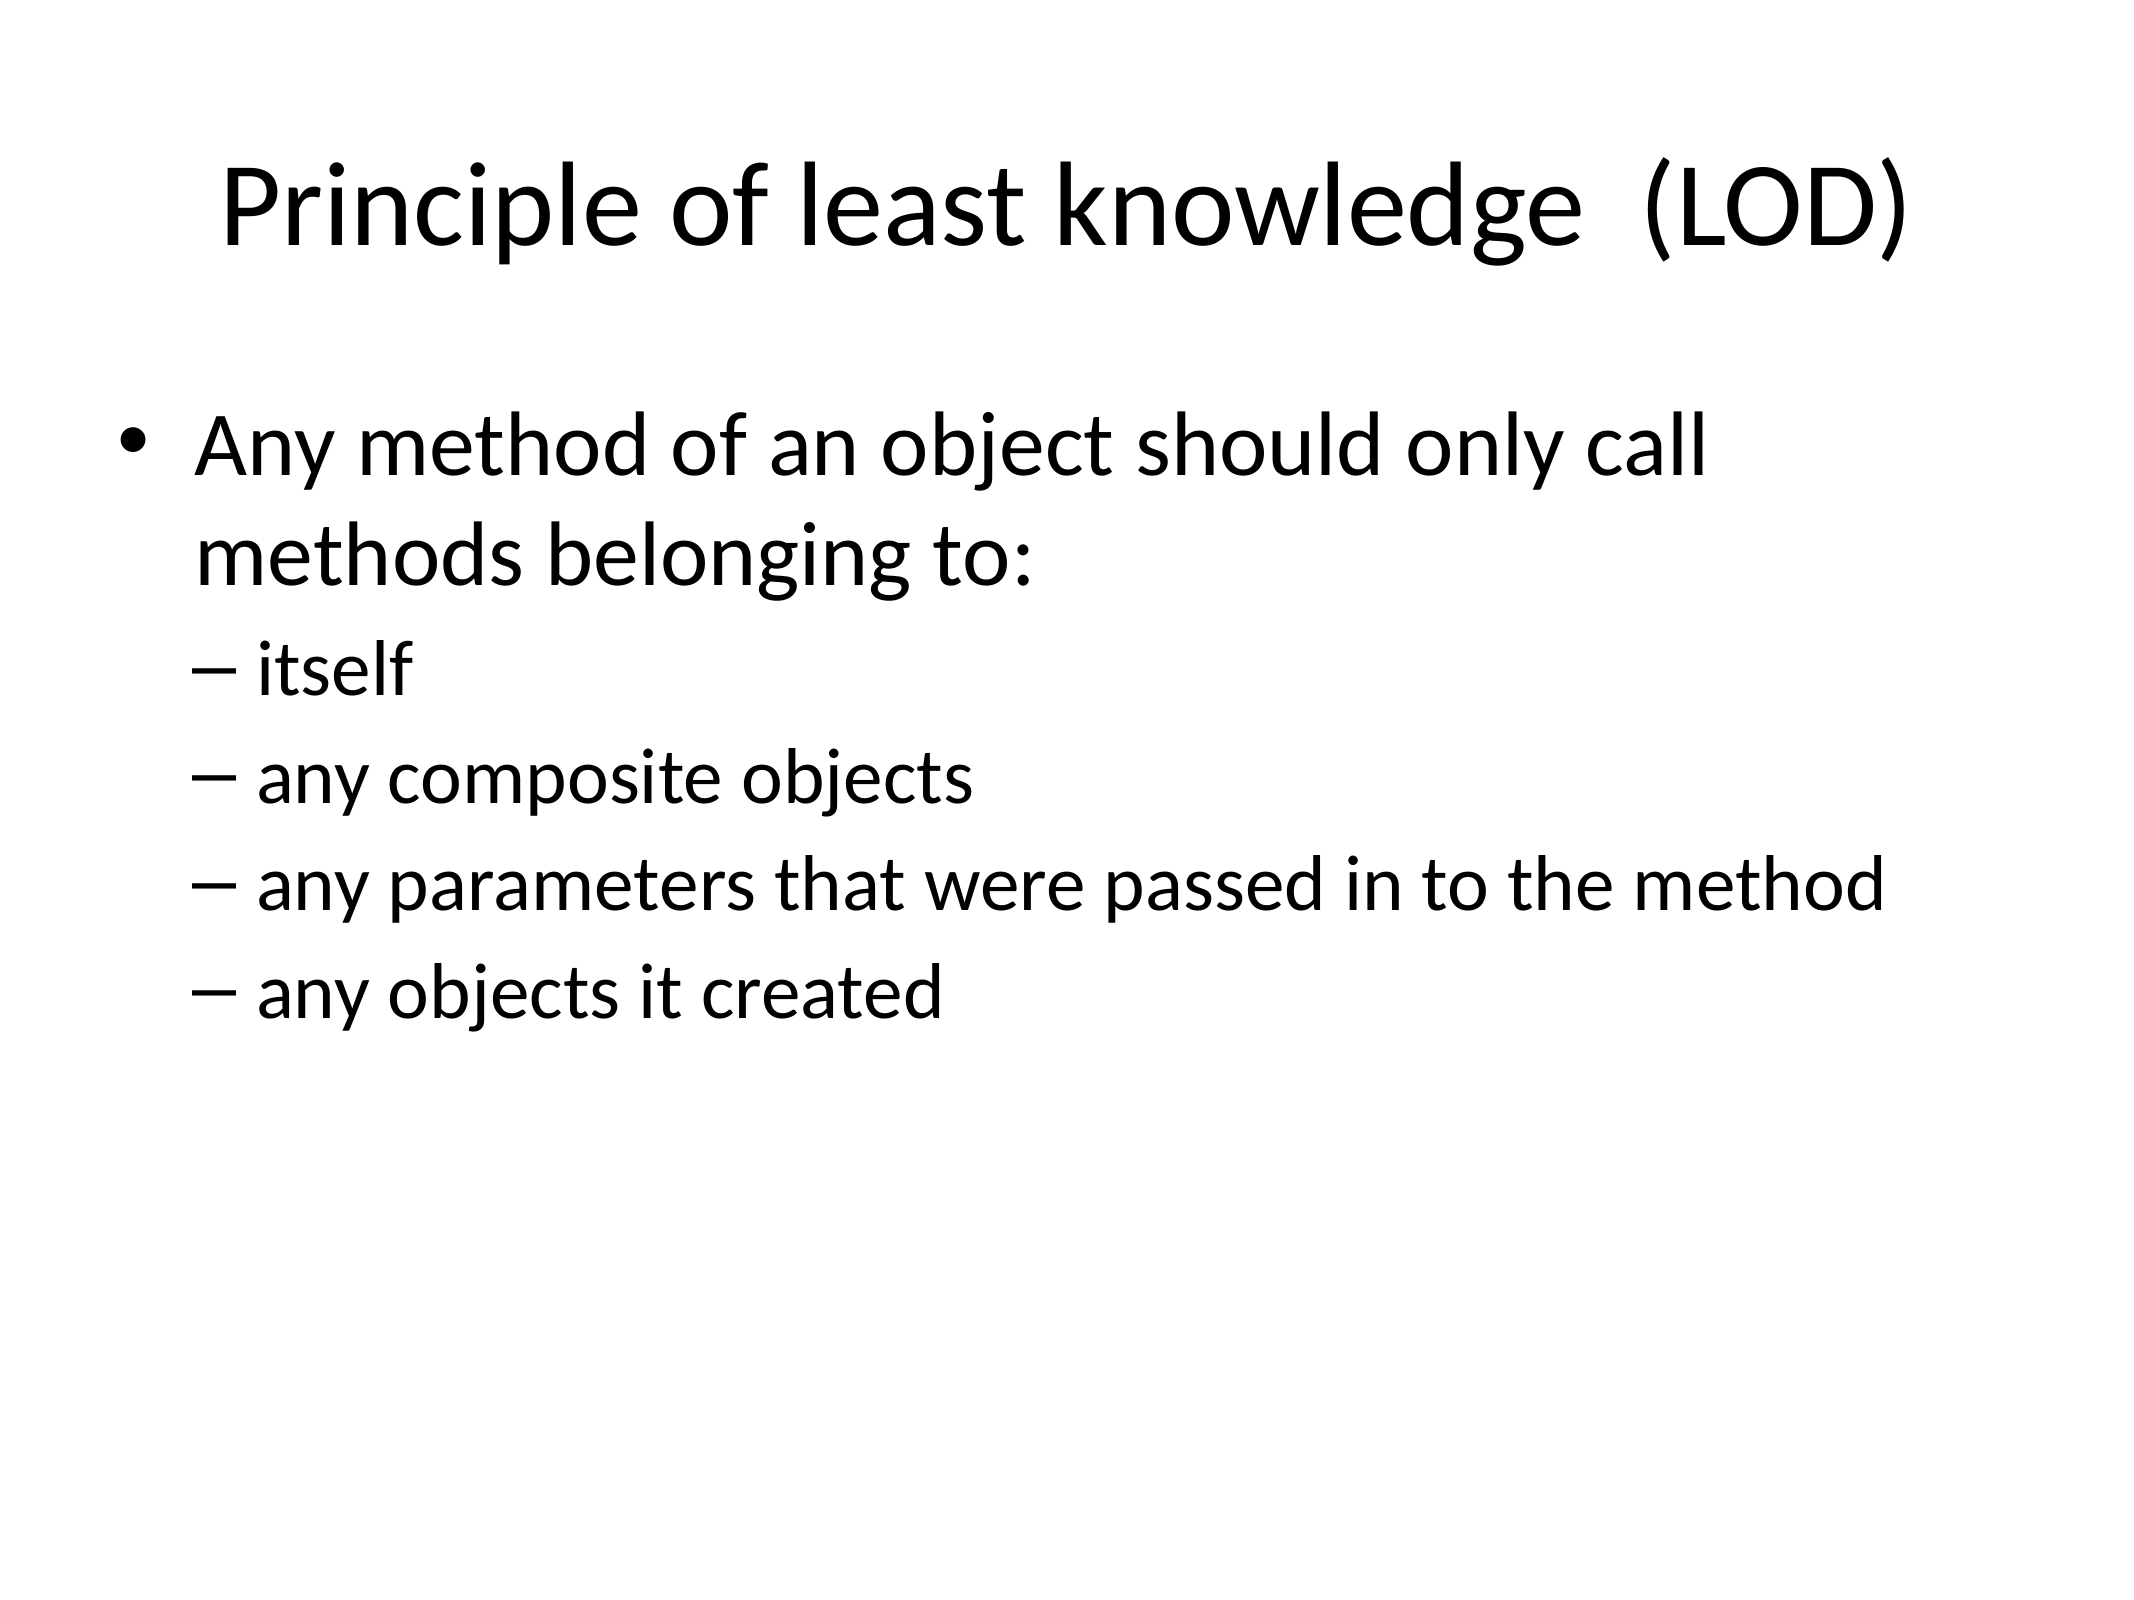

# Principle of least knowledge  (LOD)
Any method of an object should only call methods belonging to:
itself
any composite objects
any parameters that were passed in to the method
any objects it created